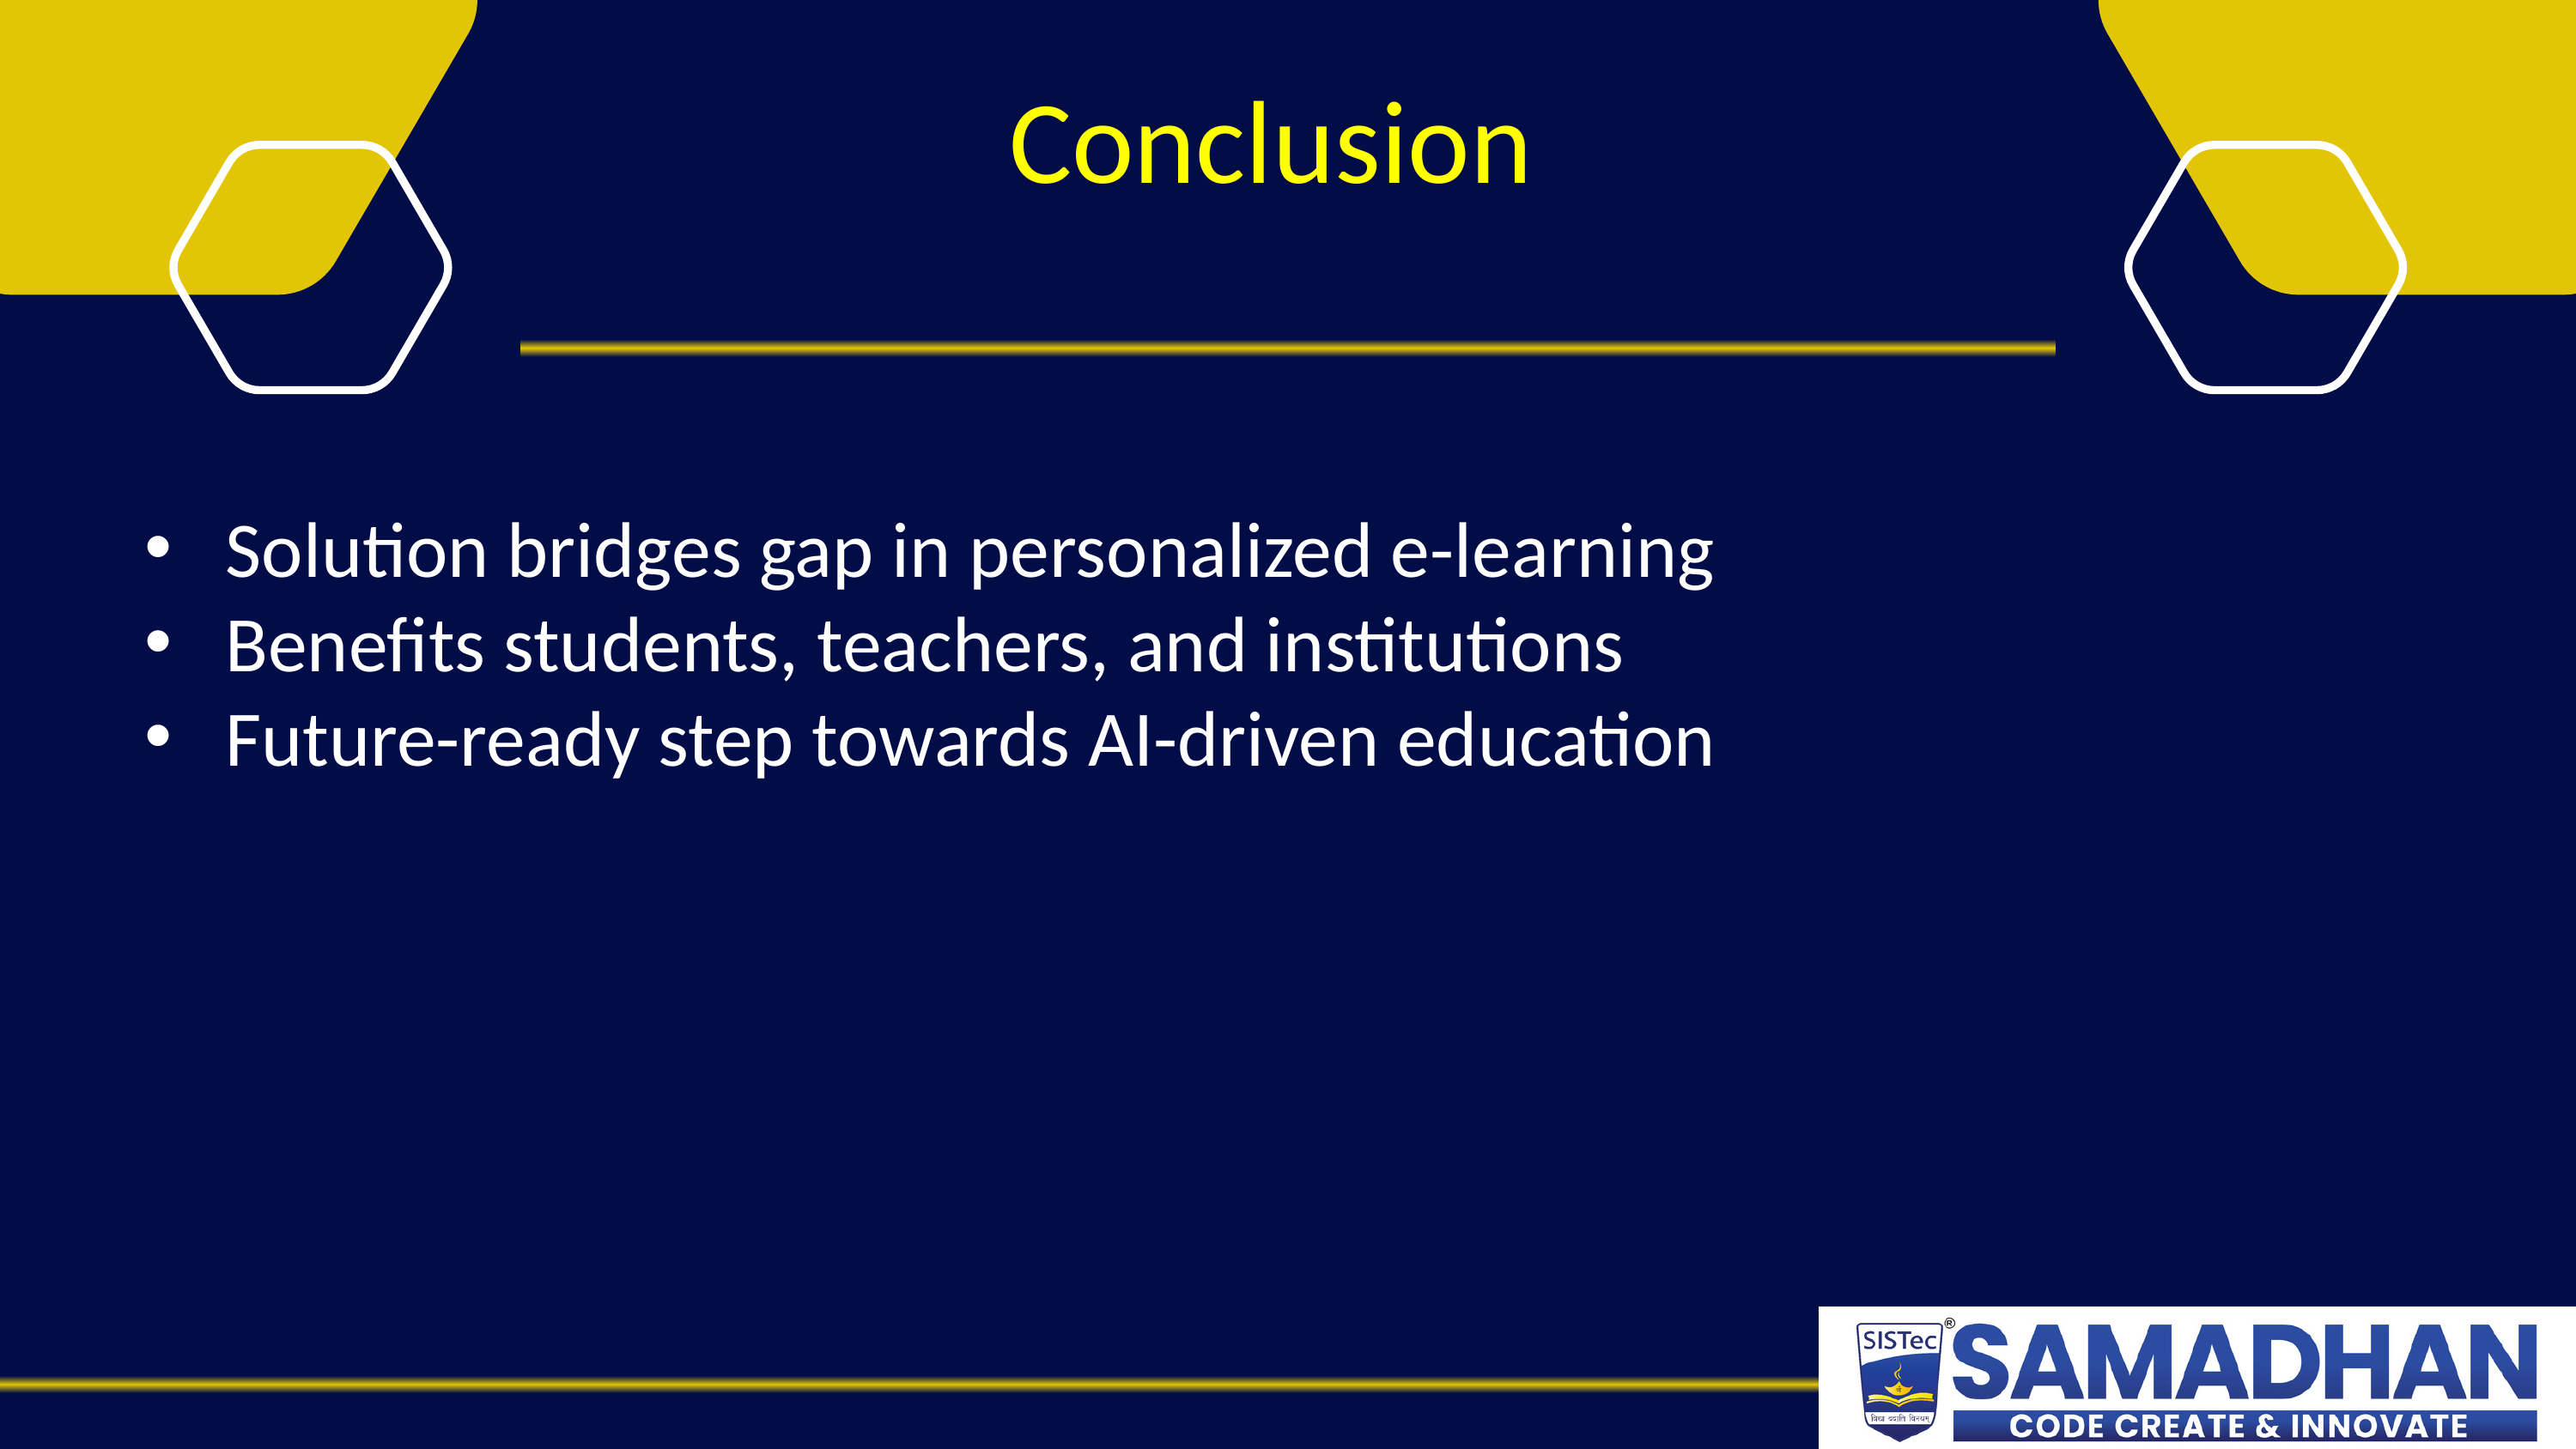

Conclusion

Solution bridges gap in personalized e-learning
Benefits students, teachers, and institutions
Future-ready step towards AI-driven education